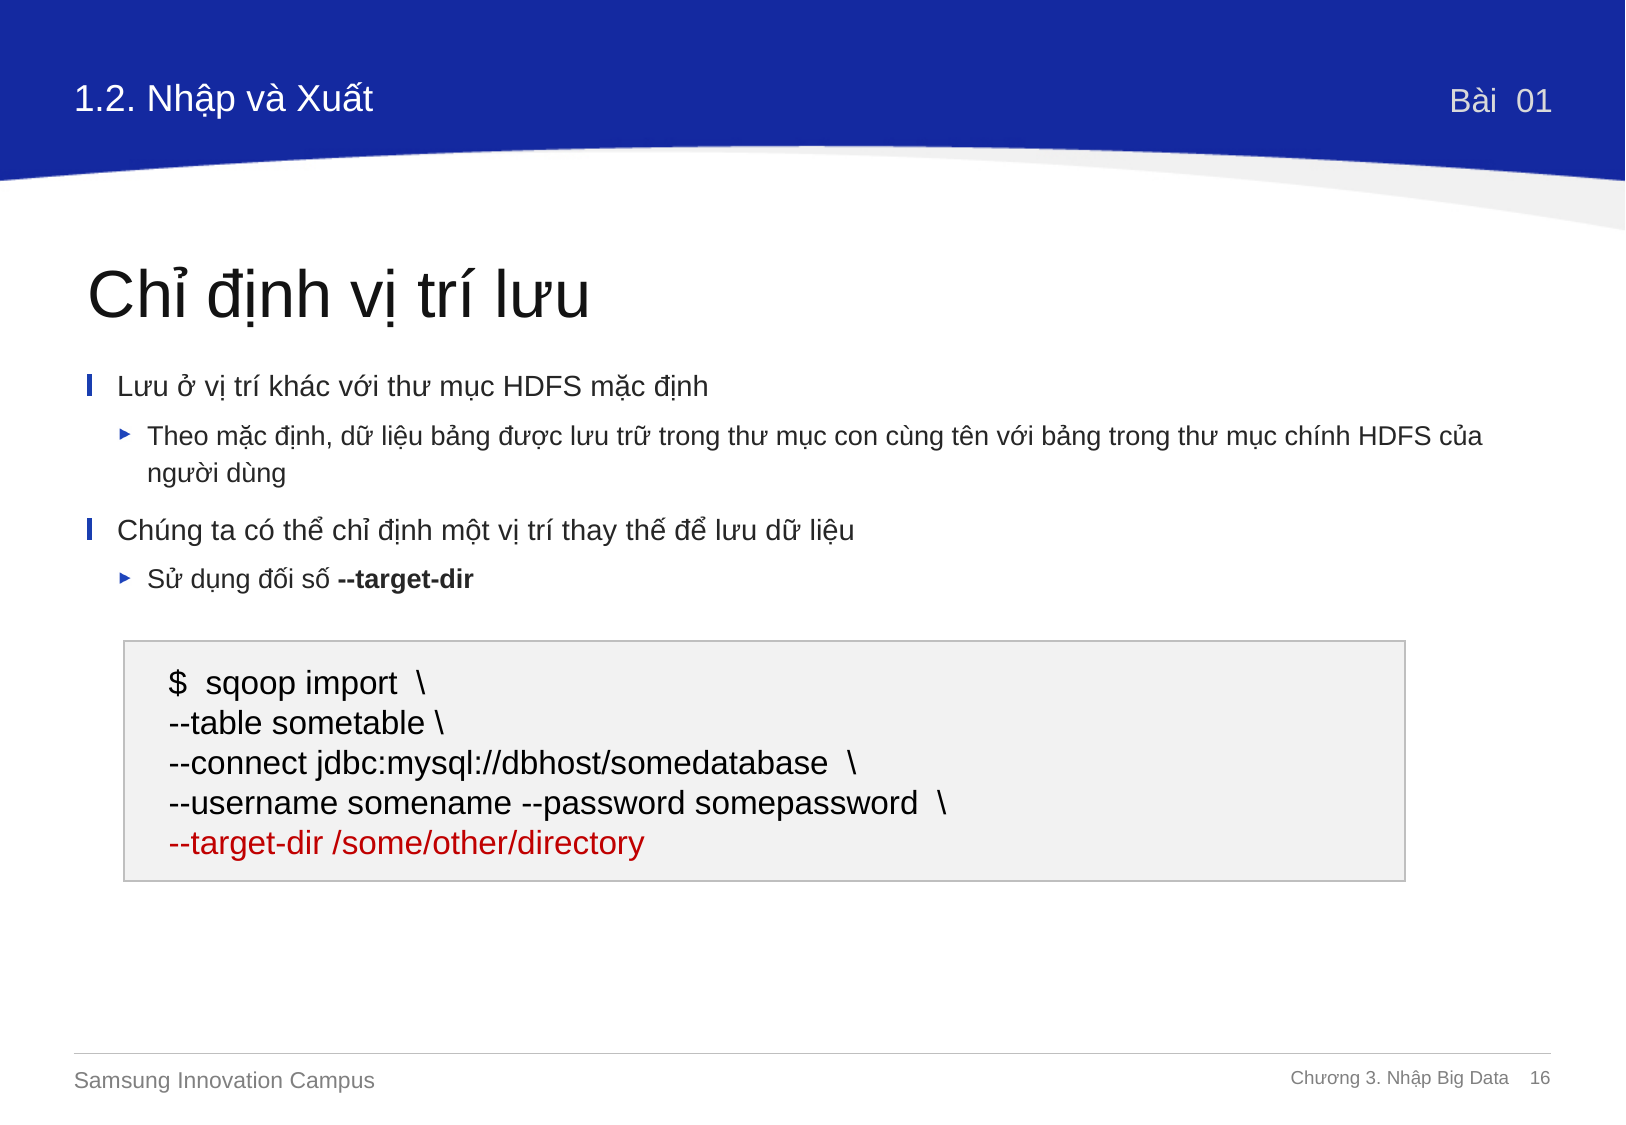

1.2. Nhập và Xuất
Bài  01
Chỉ định vị trí lưu
Lưu ở vị trí khác với thư mục HDFS mặc định
Theo mặc định, dữ liệu bảng được lưu trữ trong thư mục con cùng tên với bảng trong thư mục chính HDFS của người dùng
Chúng ta có thể chỉ định một vị trí thay thế để lưu dữ liệu
Sử dụng đối số --target-dir
$  sqoop import  \
--table sometable \
--connect jdbc:mysql://dbhost/somedatabase  \
--username somename --password somepassword  \
--target-dir /some/other/directory